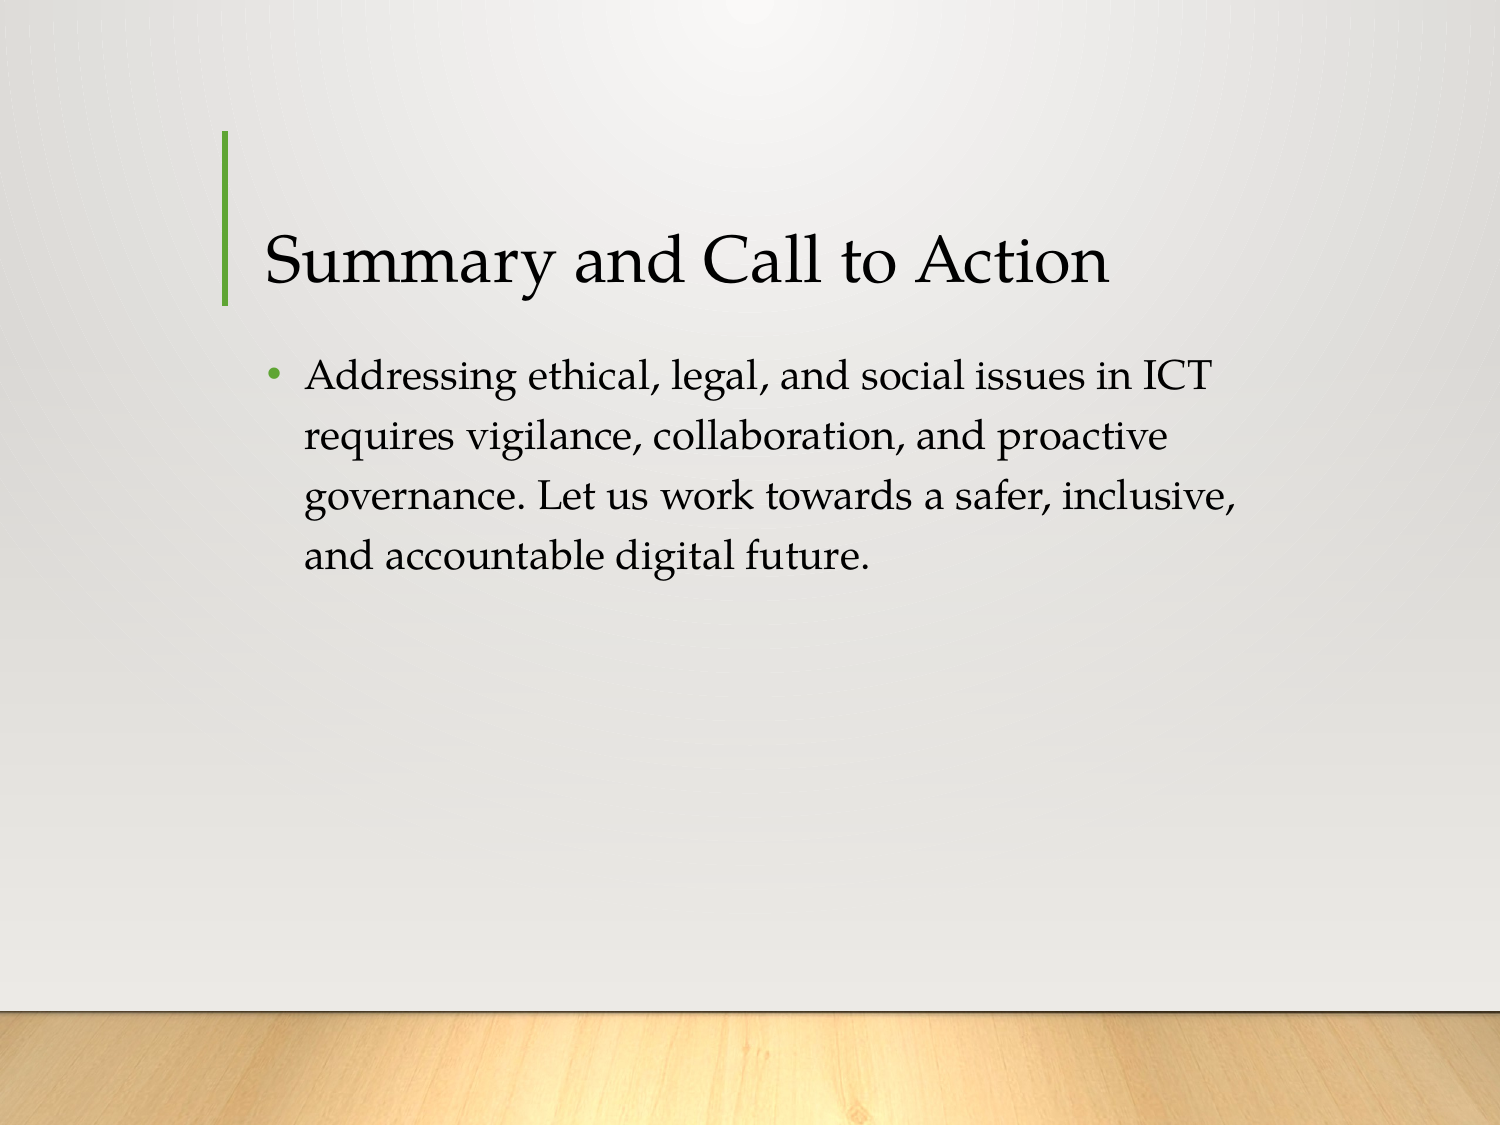

# Summary and Call to Action
Addressing ethical, legal, and social issues in ICT requires vigilance, collaboration, and proactive governance. Let us work towards a safer, inclusive, and accountable digital future.